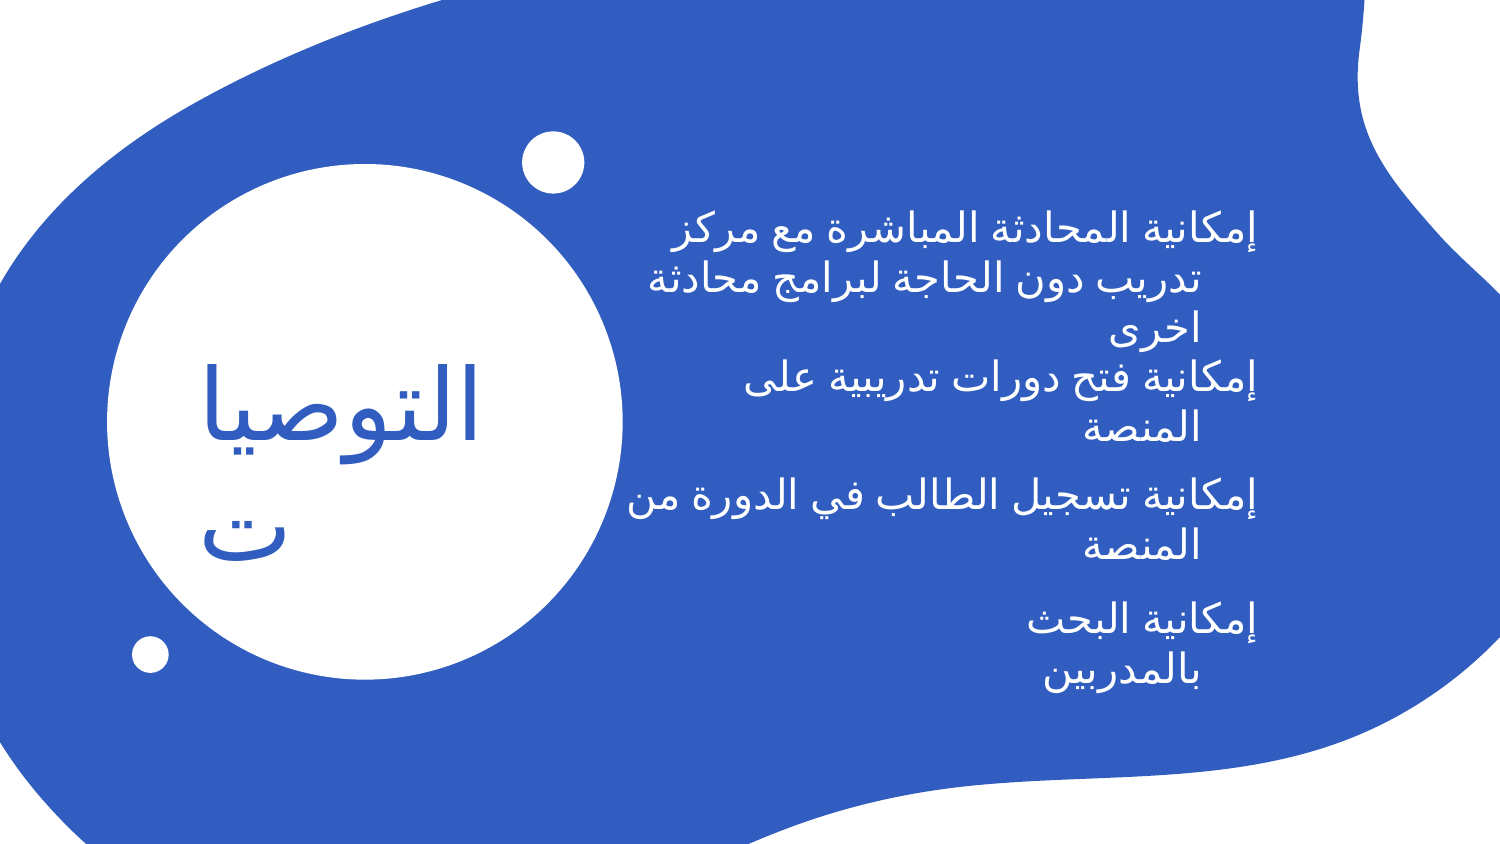

إمكانية المحادثة المباشرة مع مركز تدريب دون الحاجة لبرامج محادثة اخرى
# التوصيات
إمكانية فتح دورات تدريبية على المنصة
إمكانية تسجيل الطالب في الدورة من المنصة
إمكانية البحث بالمدربين